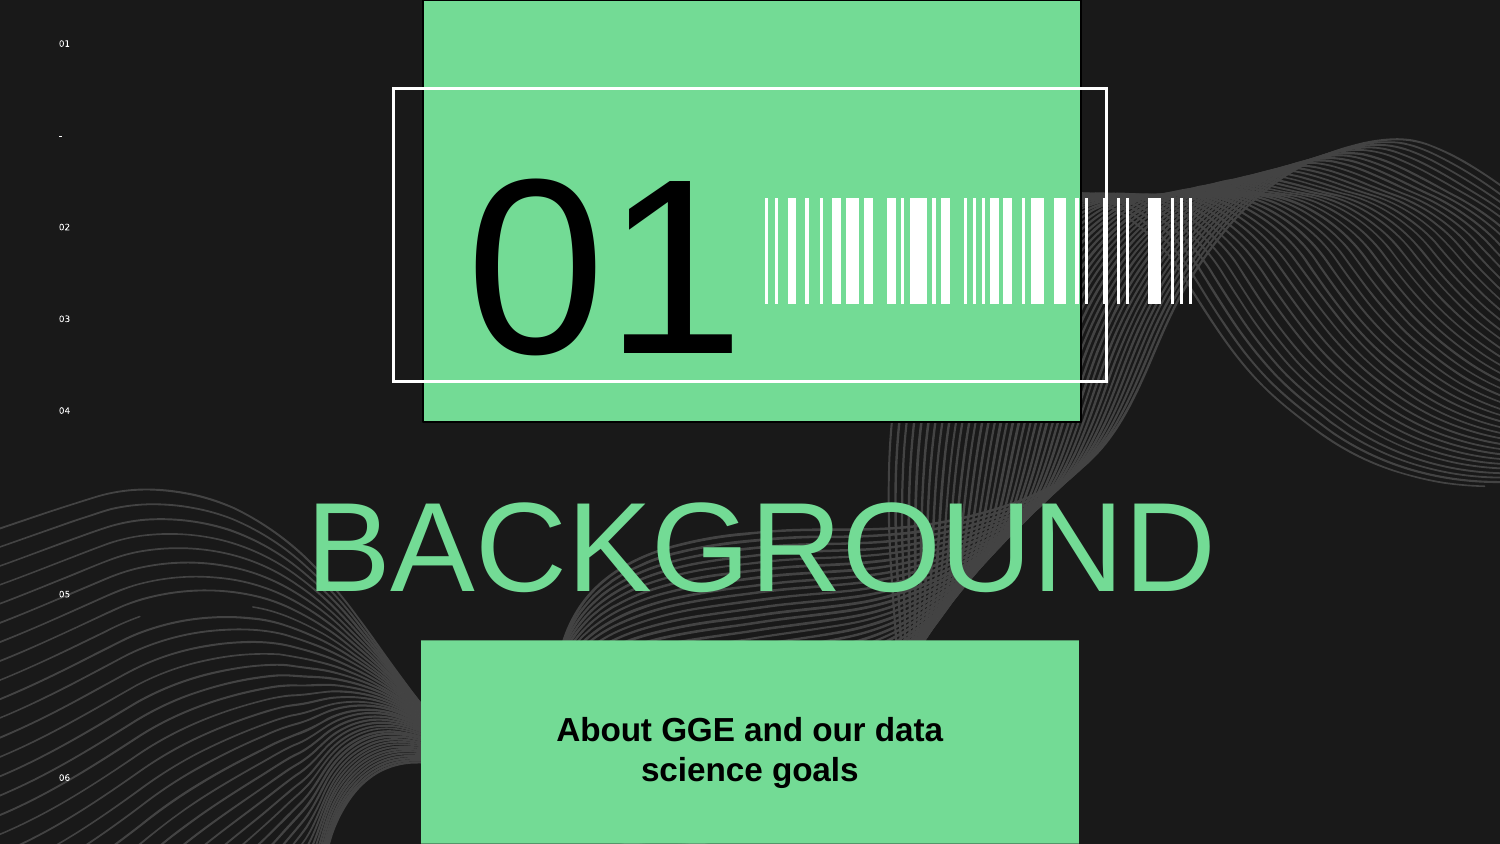

01
# BACKGROUND
About GGE and our data science goals